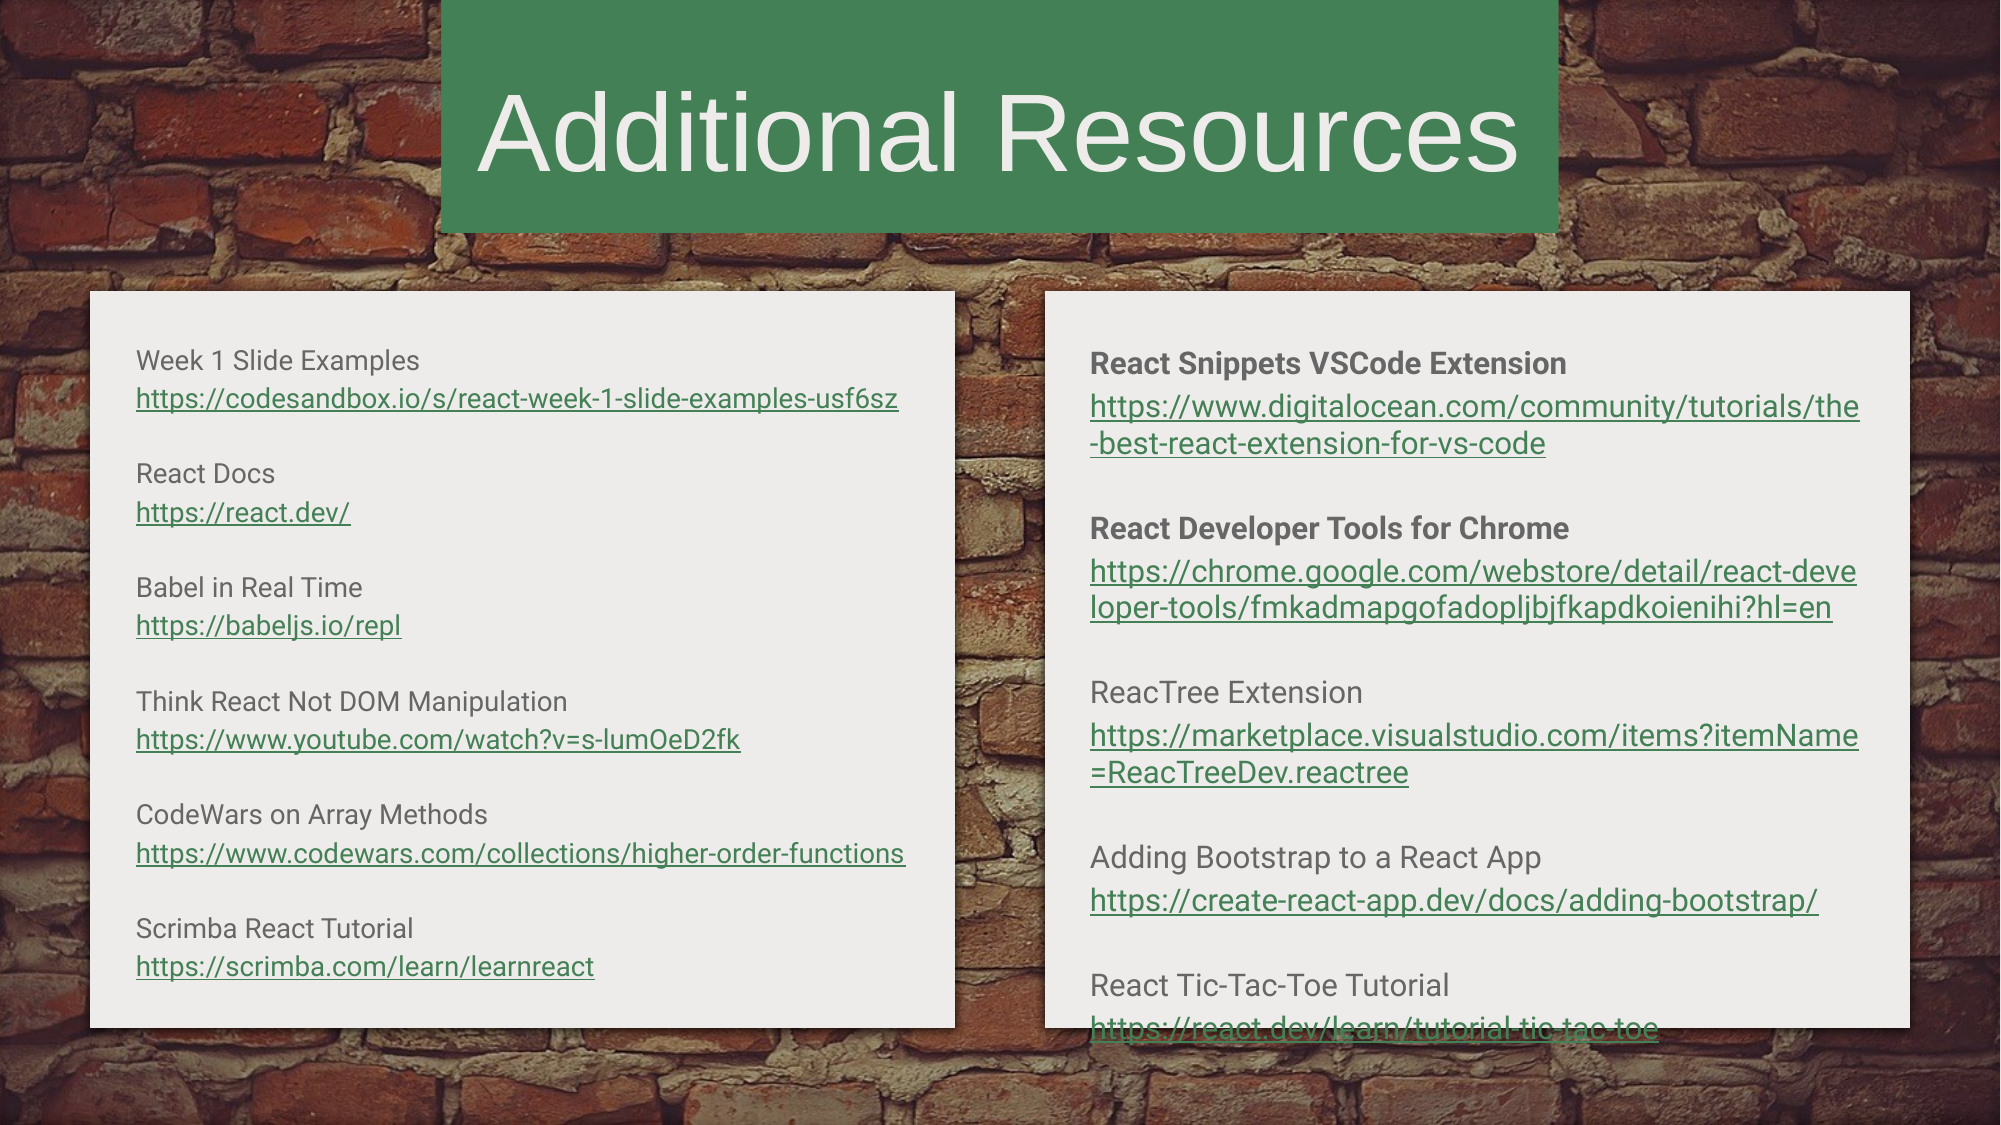

Additional Resources

Week 1 Slide Examples
https://codesandbox.io/s/react-week-1-slide-examples-usf6sz
React Docs
https://react.dev/
Babel in Real Time
https://babeljs.io/repl
Think React Not DOM Manipulation
https://www.youtube.com/watch?v=s-lumOeD2fk
CodeWars on Array Methods
https://www.codewars.com/collections/higher-order-functions
Scrimba React Tutorial
https://scrimba.com/learn/learnreact
React Snippets VSCode Extension
https://www.digitalocean.com/community/tutorials/the-best-react-extension-for-vs-code
React Developer Tools for Chrome
https://chrome.google.com/webstore/detail/react-developer-tools/fmkadmapgofadopljbjfkapdkoienihi?hl=en
ReacTree Extension
https://marketplace.visualstudio.com/items?itemName=ReacTreeDev.reactree
Adding Bootstrap to a React App
https://create-react-app.dev/docs/adding-bootstrap/
React Tic-Tac-Toe Tutorial
https://react.dev/learn/tutorial-tic-tac-toe